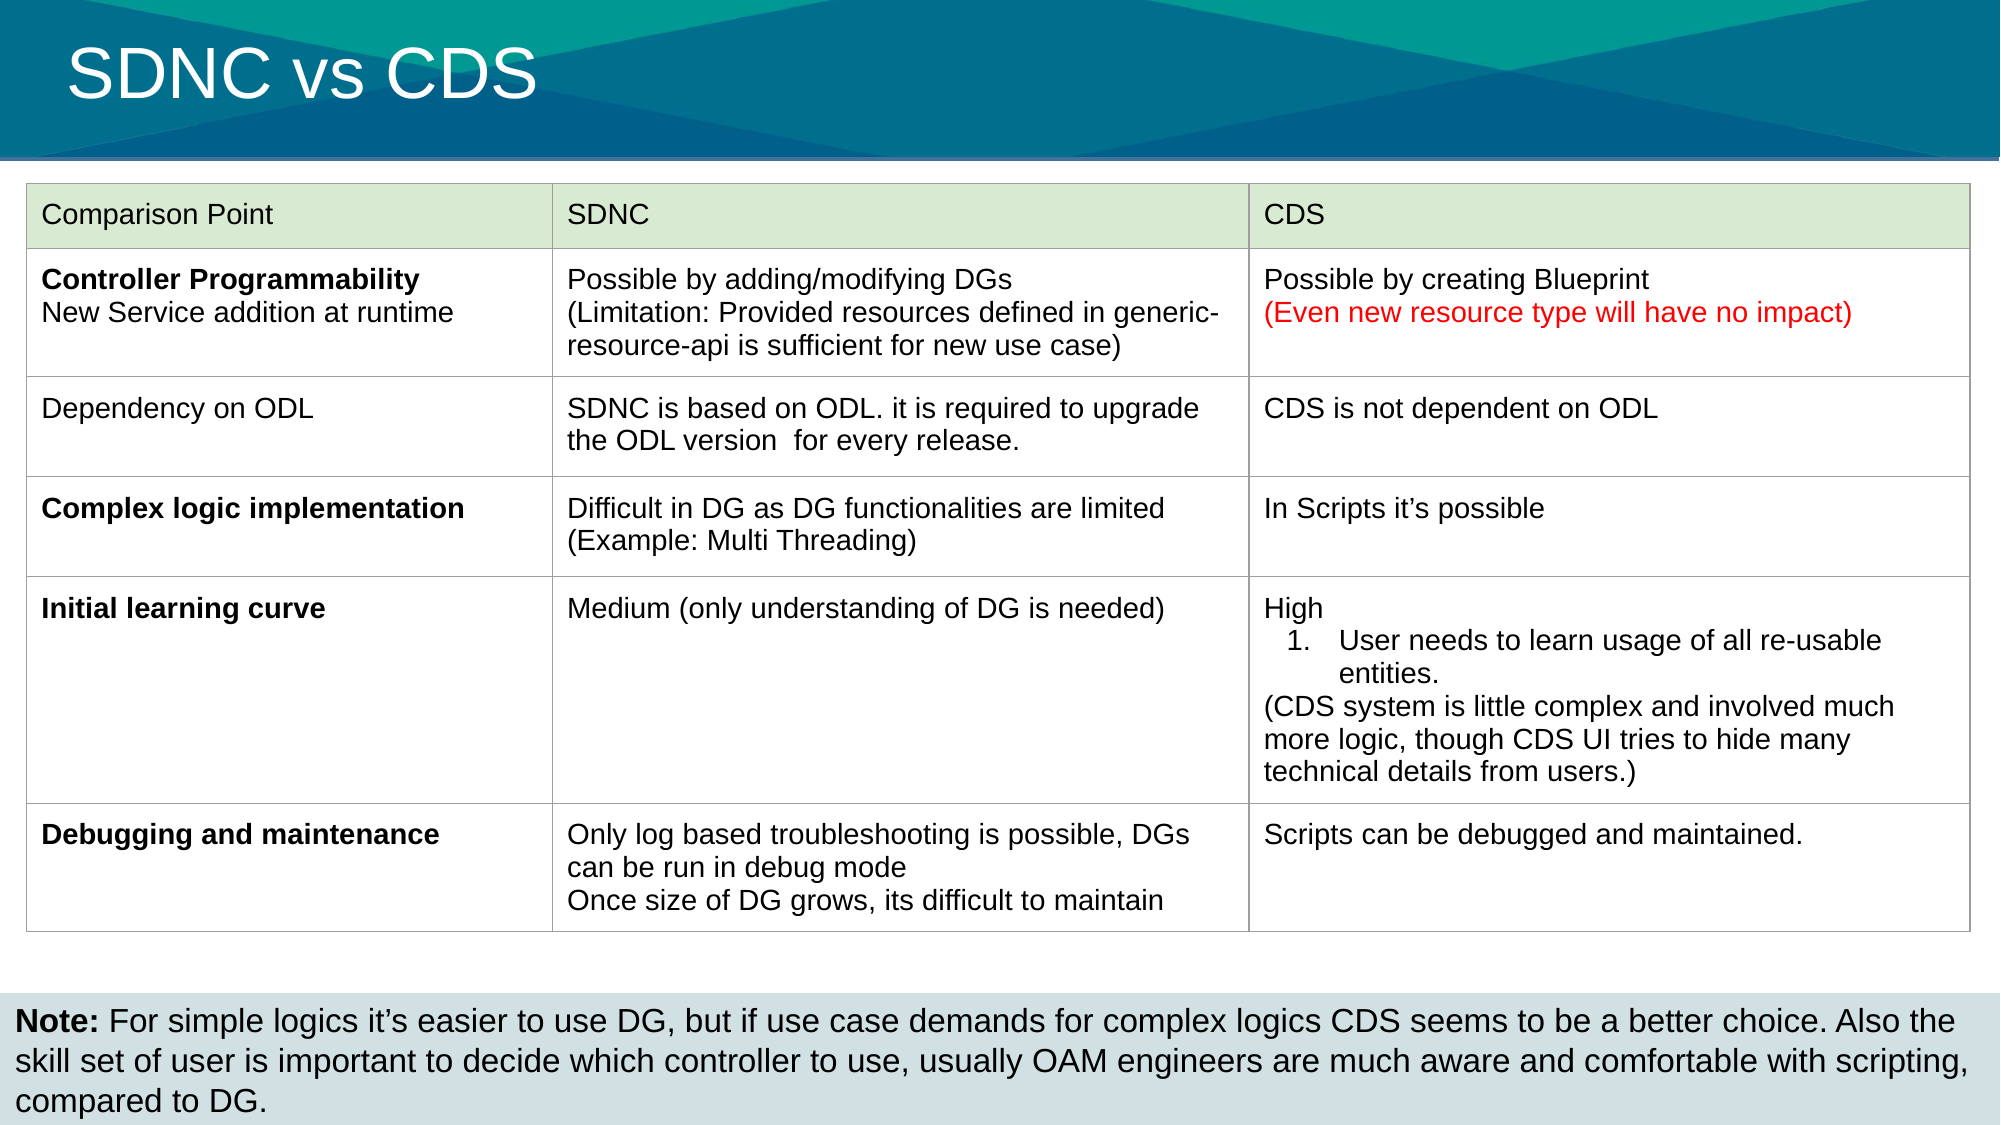

SDNC vs CDS
| Comparison Point | SDNC | CDS |
| --- | --- | --- |
| Controller Programmability New Service addition at runtime | Possible by adding/modifying DGs (Limitation: Provided resources defined in generic-resource-api is sufficient for new use case) | Possible by creating Blueprint (Even new resource type will have no impact) |
| Dependency on ODL | SDNC is based on ODL. it is required to upgrade the ODL version for every release. | CDS is not dependent on ODL |
| Complex logic implementation | Difficult in DG as DG functionalities are limited (Example: Multi Threading) | In Scripts it’s possible |
| Initial learning curve | Medium (only understanding of DG is needed) | High User needs to learn usage of all re-usable entities. (CDS system is little complex and involved much more logic, though CDS UI tries to hide many technical details from users.) |
| Debugging and maintenance | Only log based troubleshooting is possible, DGs can be run in debug mode Once size of DG grows, its difficult to maintain | Scripts can be debugged and maintained. |
Note: For simple logics it’s easier to use DG, but if use case demands for complex logics CDS seems to be a better choice. Also the skill set of user is important to decide which controller to use, usually OAM engineers are much aware and comfortable with scripting, compared to DG.